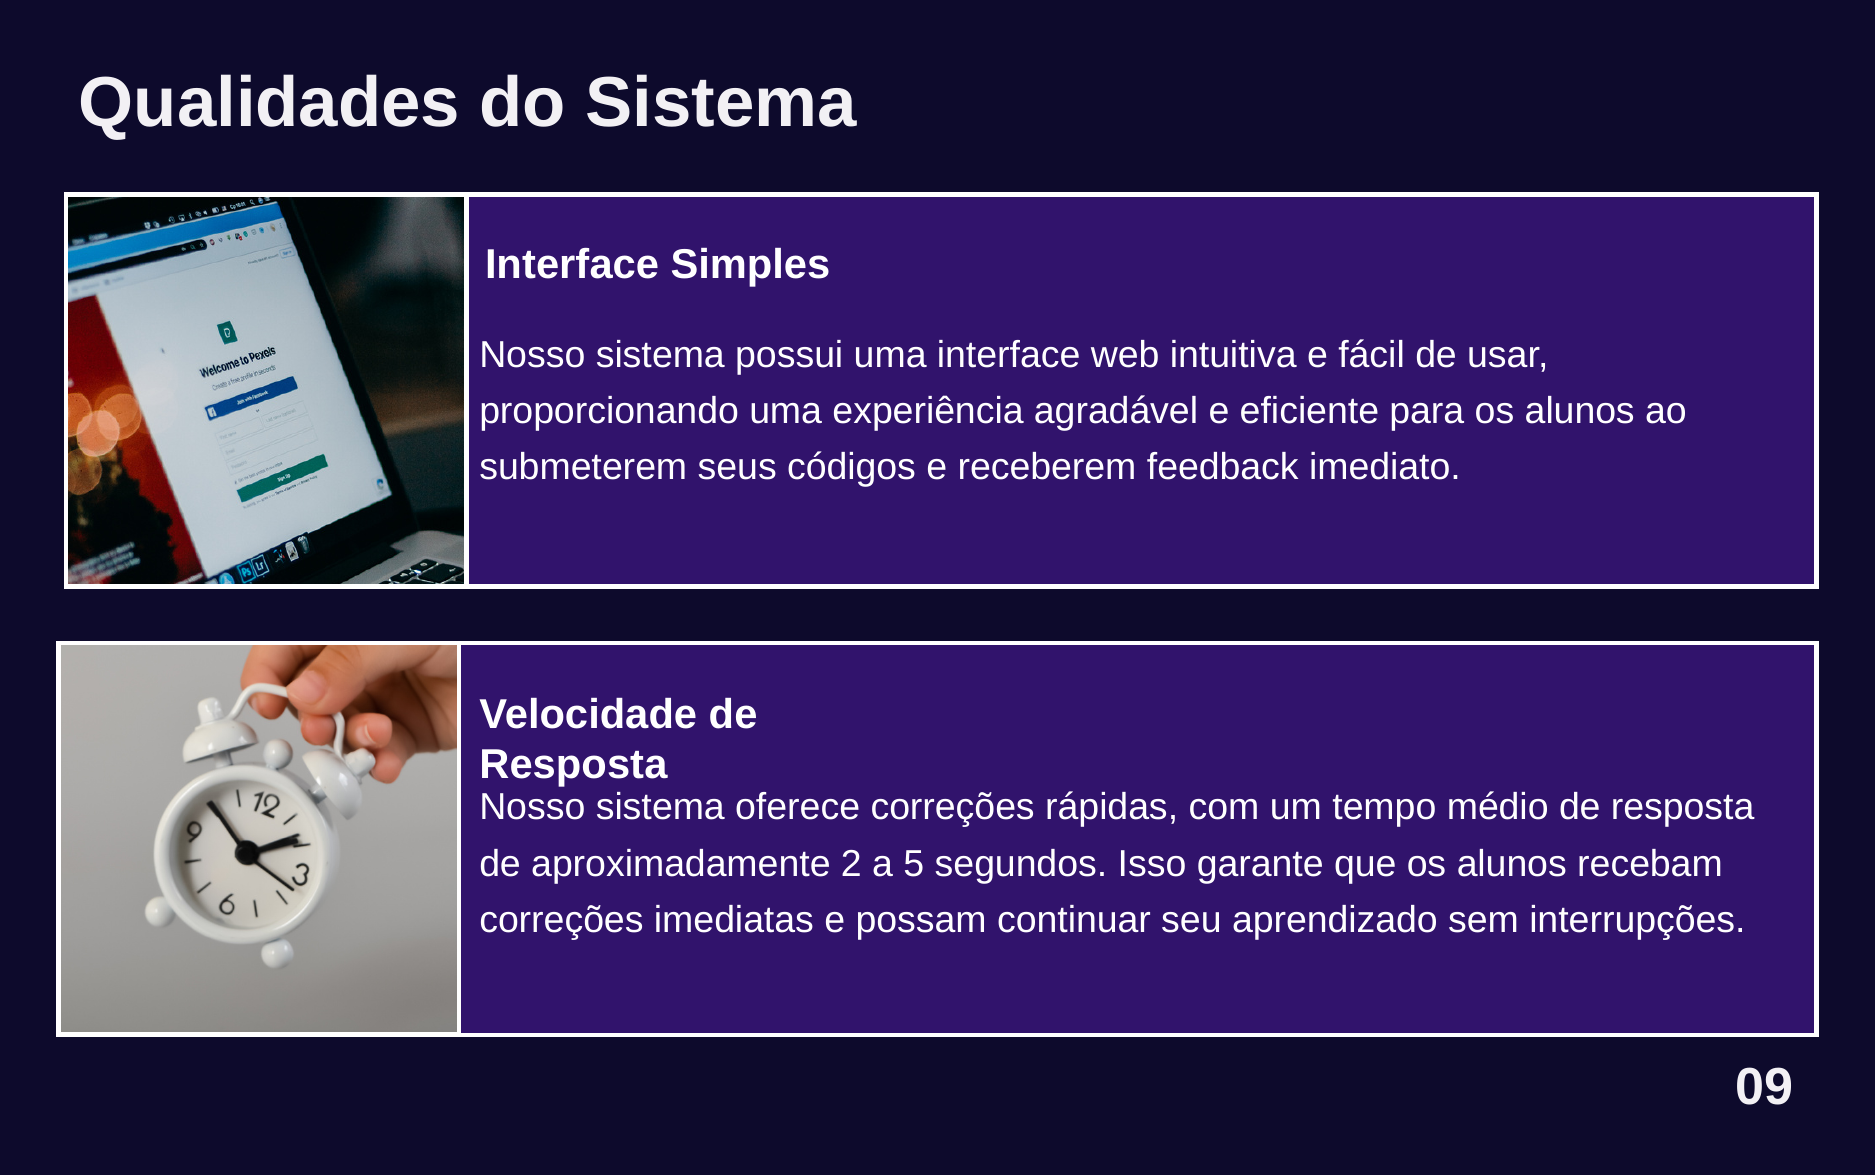

Qualidades do Sistema

Interface Simples
Nosso sistema possui uma interface web intuitiva e fácil de usar, proporcionando uma experiência agradável e eficiente para os alunos ao submeterem seus códigos e receberem feedback imediato.

Velocidade de Resposta
Nosso sistema oferece correções rápidas, com um tempo médio de resposta de aproximadamente 2 a 5 segundos. Isso garante que os alunos recebam correções imediatas e possam continuar seu aprendizado sem interrupções.
09